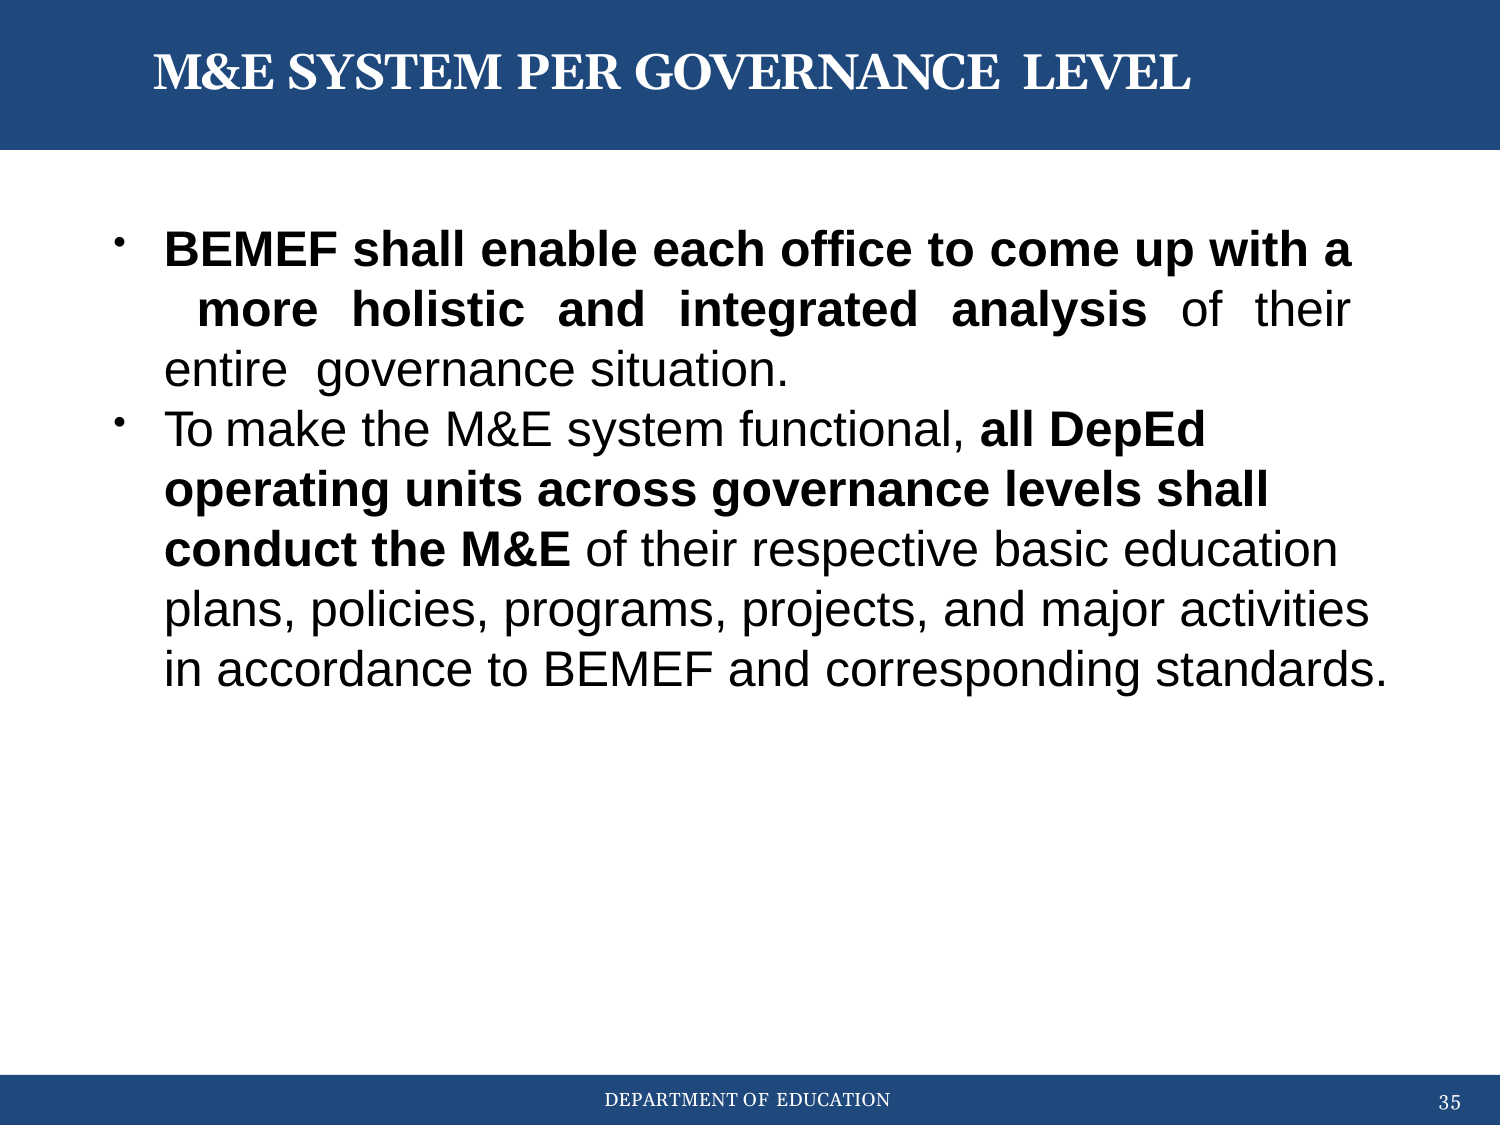

# M&E SYSTEM PER GOVERNANCE  LEVEL
BEMEF shall enable each office to come up with a  more holistic and integrated analysis of their entire  governance situation.
To make the M&E system functional, all DepEd  operating units across governance levels shall  conduct the M&E of their respective basic education  plans, policies, programs, projects, and major activities  in accordance to BEMEF and corresponding standards.
DEPARTMENT OF EDUCATION
35